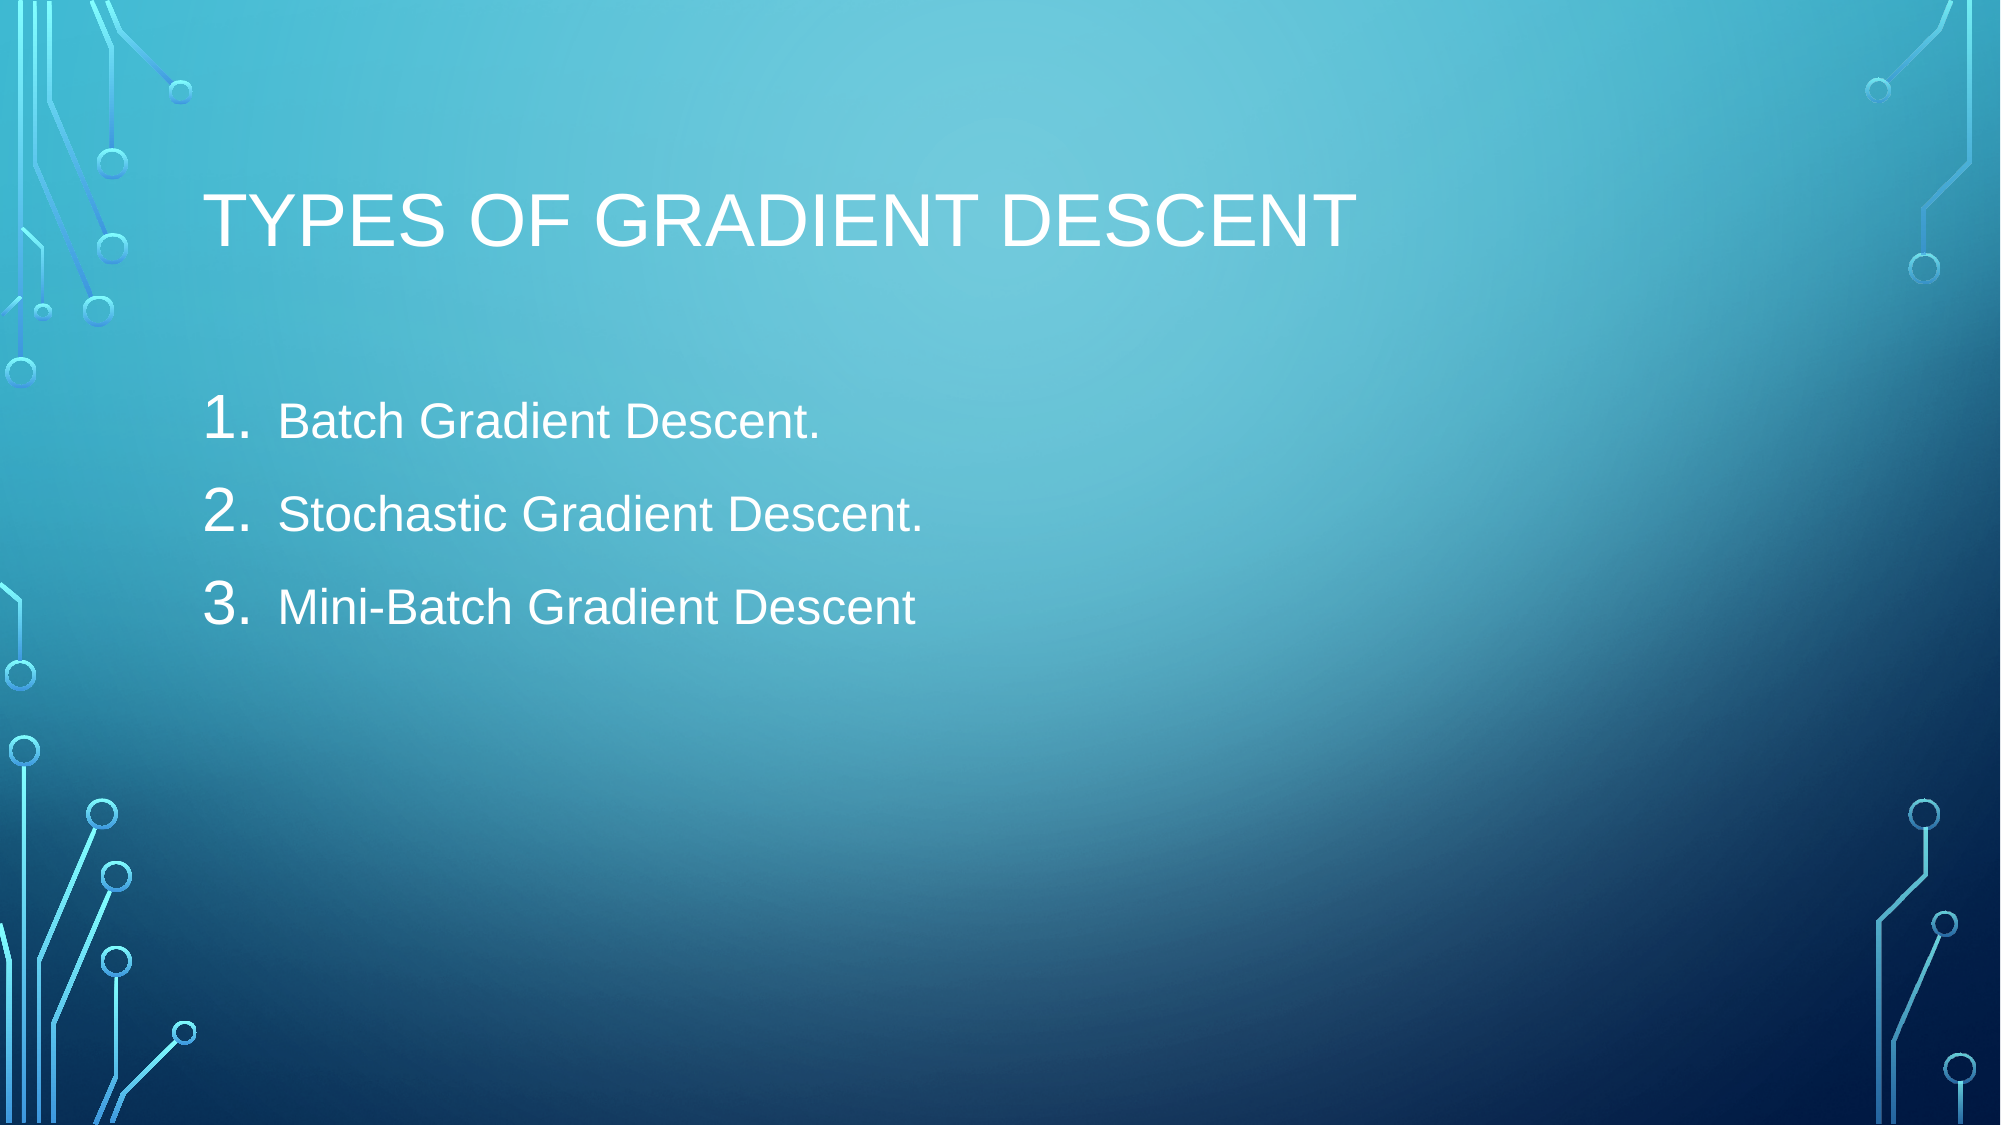

# Types of gradient descent
Batch Gradient Descent.
Stochastic Gradient Descent.
Mini-Batch Gradient Descent